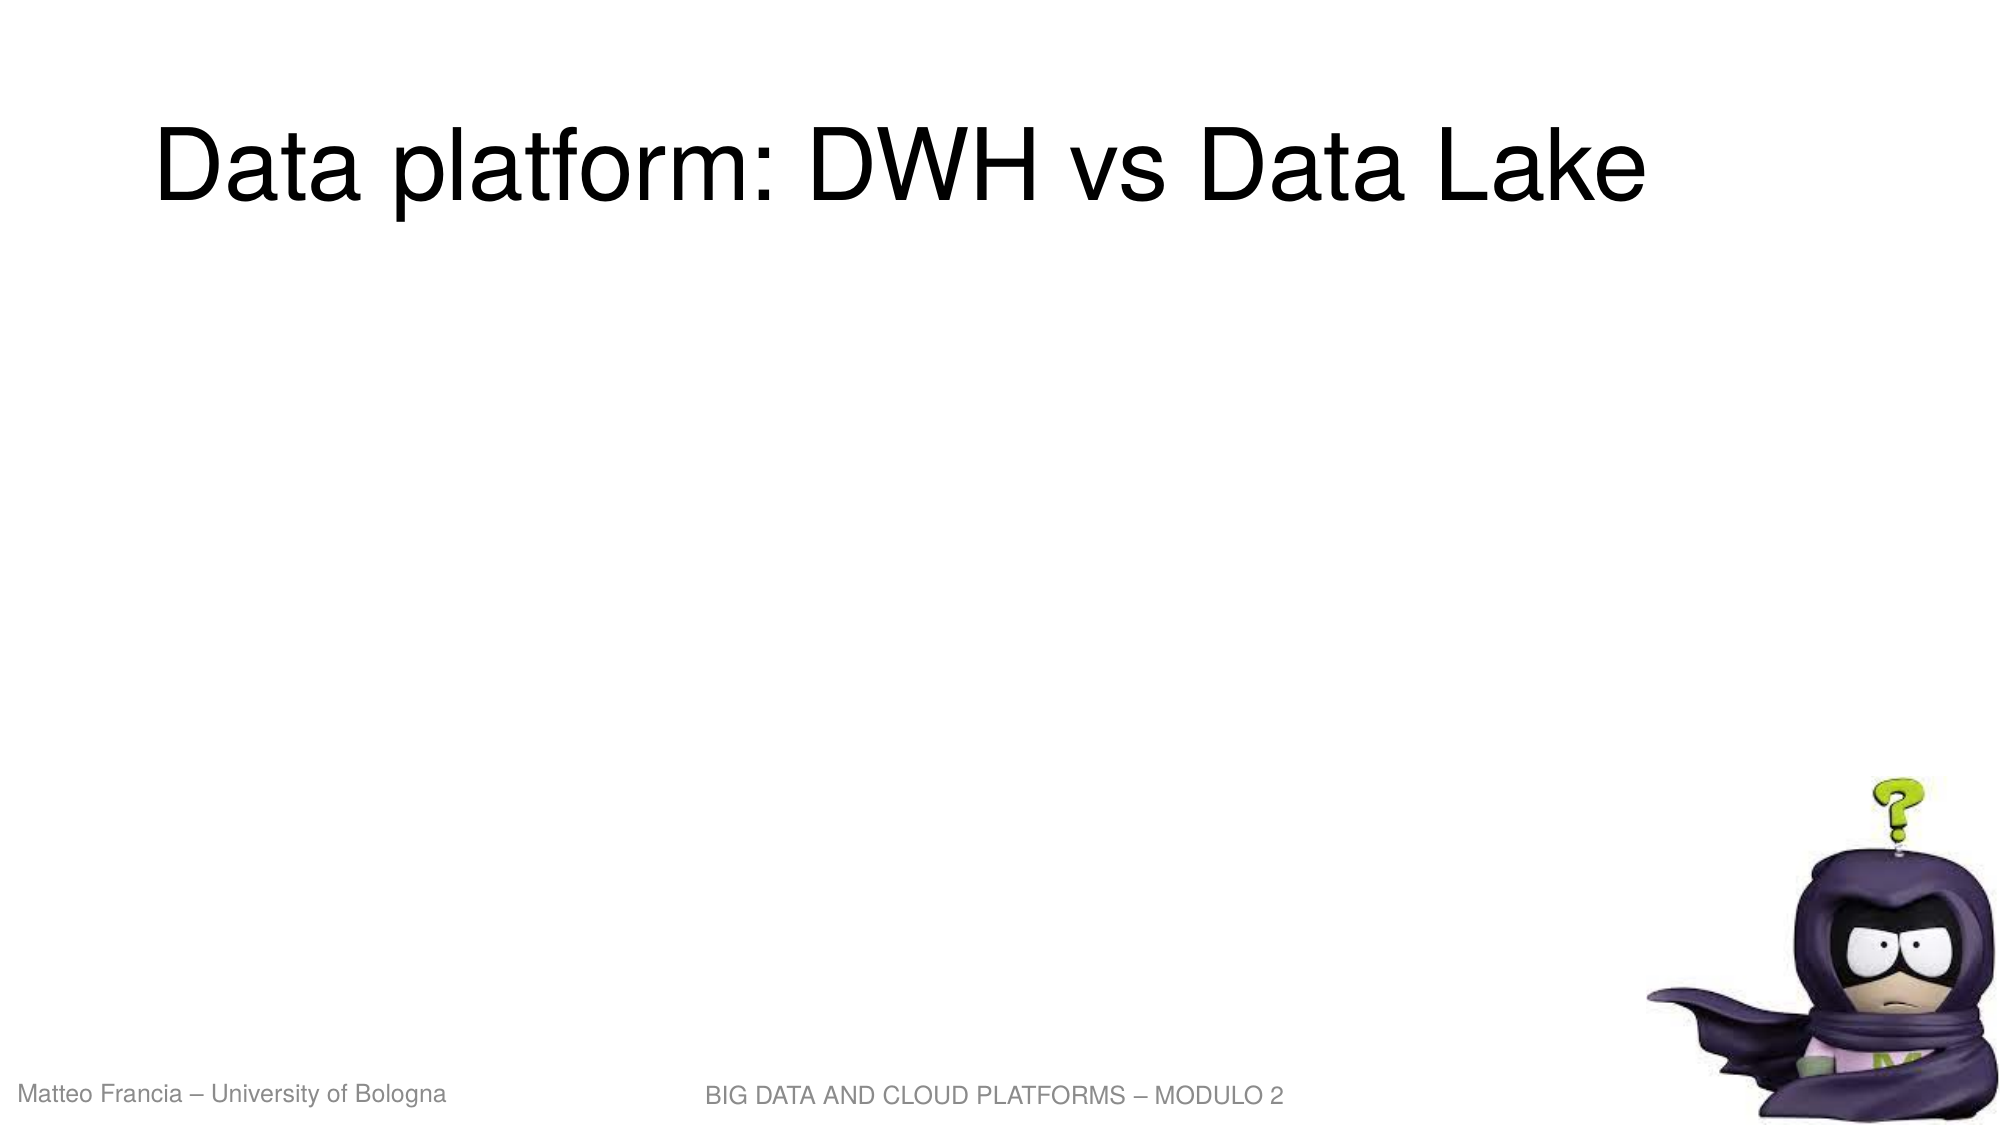

# Data platform: DWH vs Data Lake

22
Matteo Francia – University of Bologna